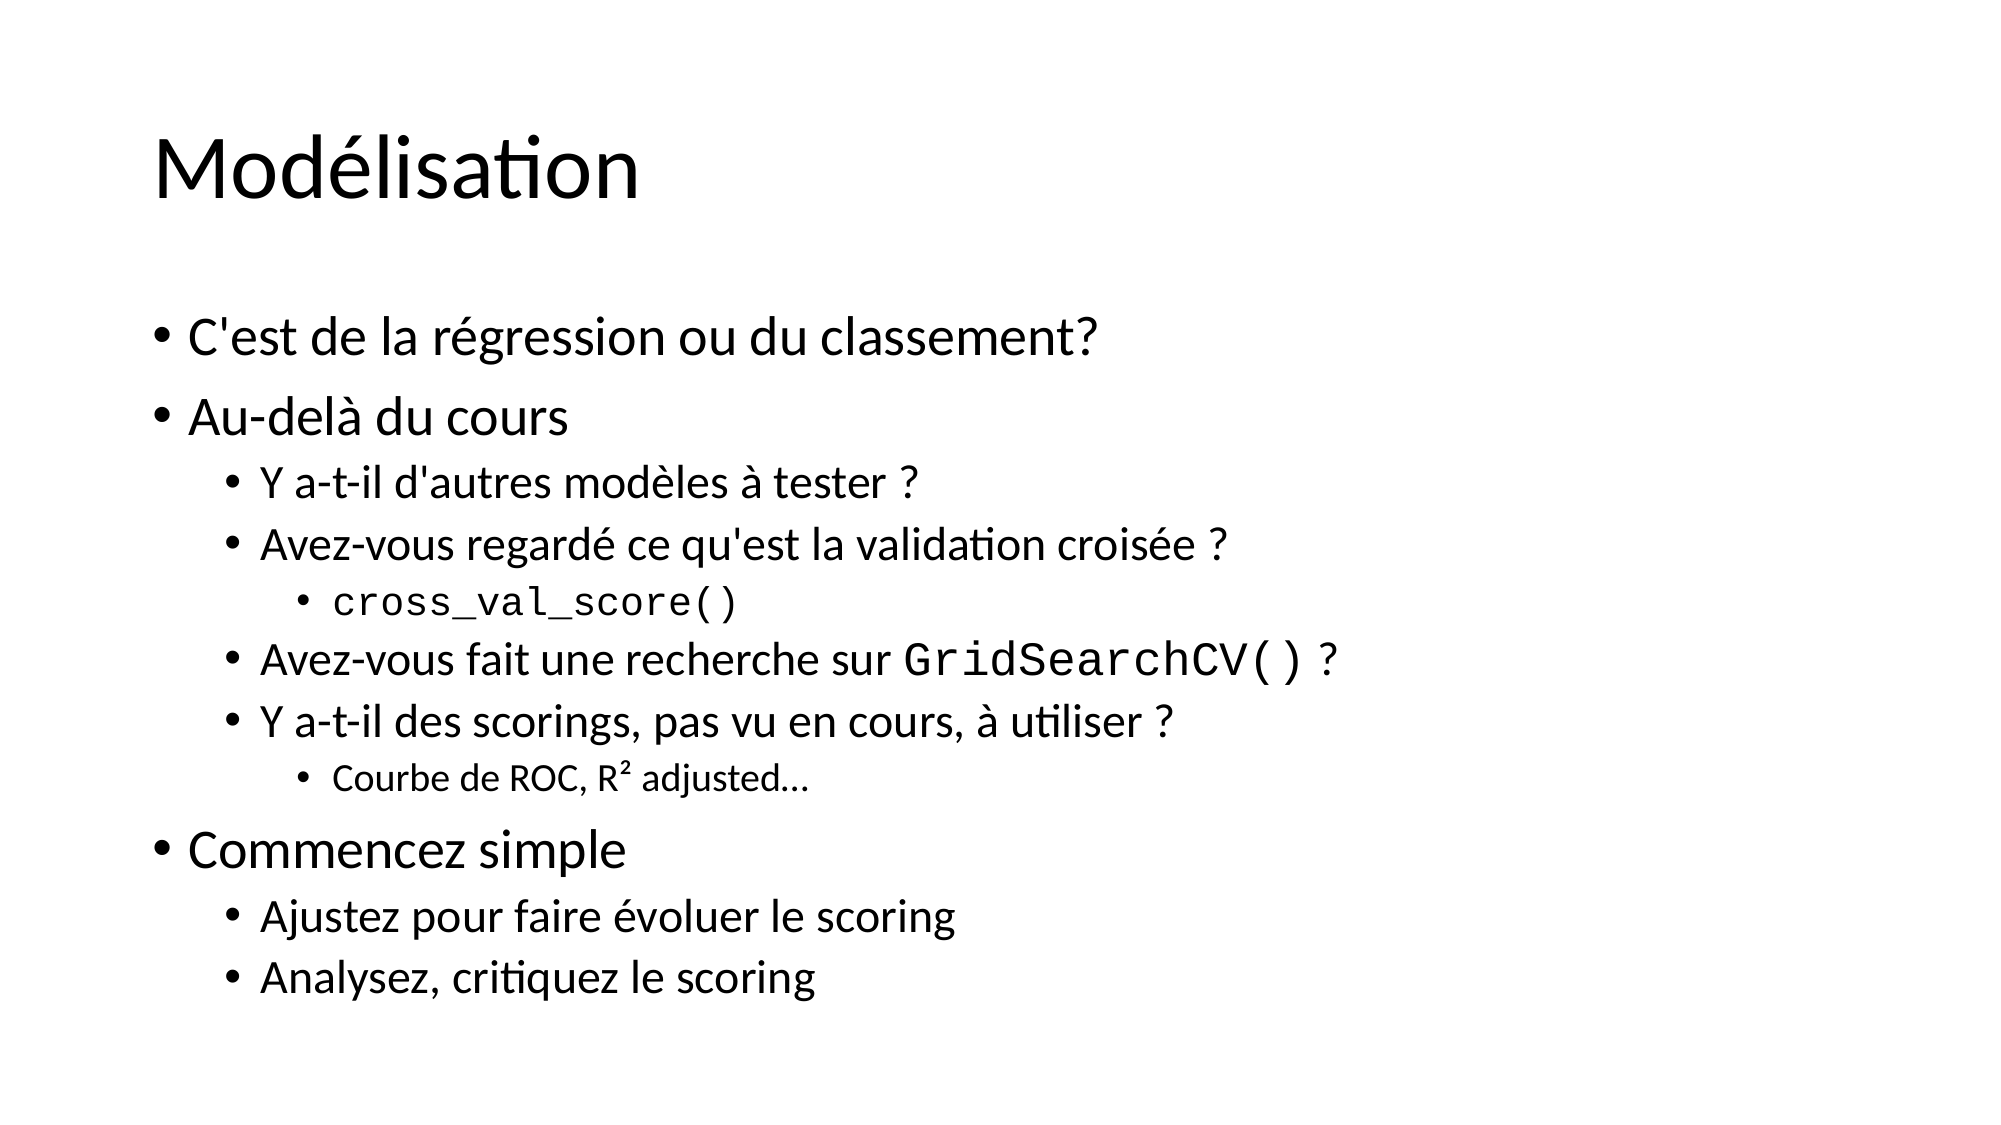

# Modélisation
C'est de la régression ou du classement?
Au-delà du cours
Y a-t-il d'autres modèles à tester ?
Avez-vous regardé ce qu'est la validation croisée ?
cross_val_score()
Avez-vous fait une recherche sur GridSearchCV() ?
Y a-t-il des scorings, pas vu en cours, à utiliser ?
Courbe de ROC, R² adjusted…
Commencez simple
Ajustez pour faire évoluer le scoring
Analysez, critiquez le scoring